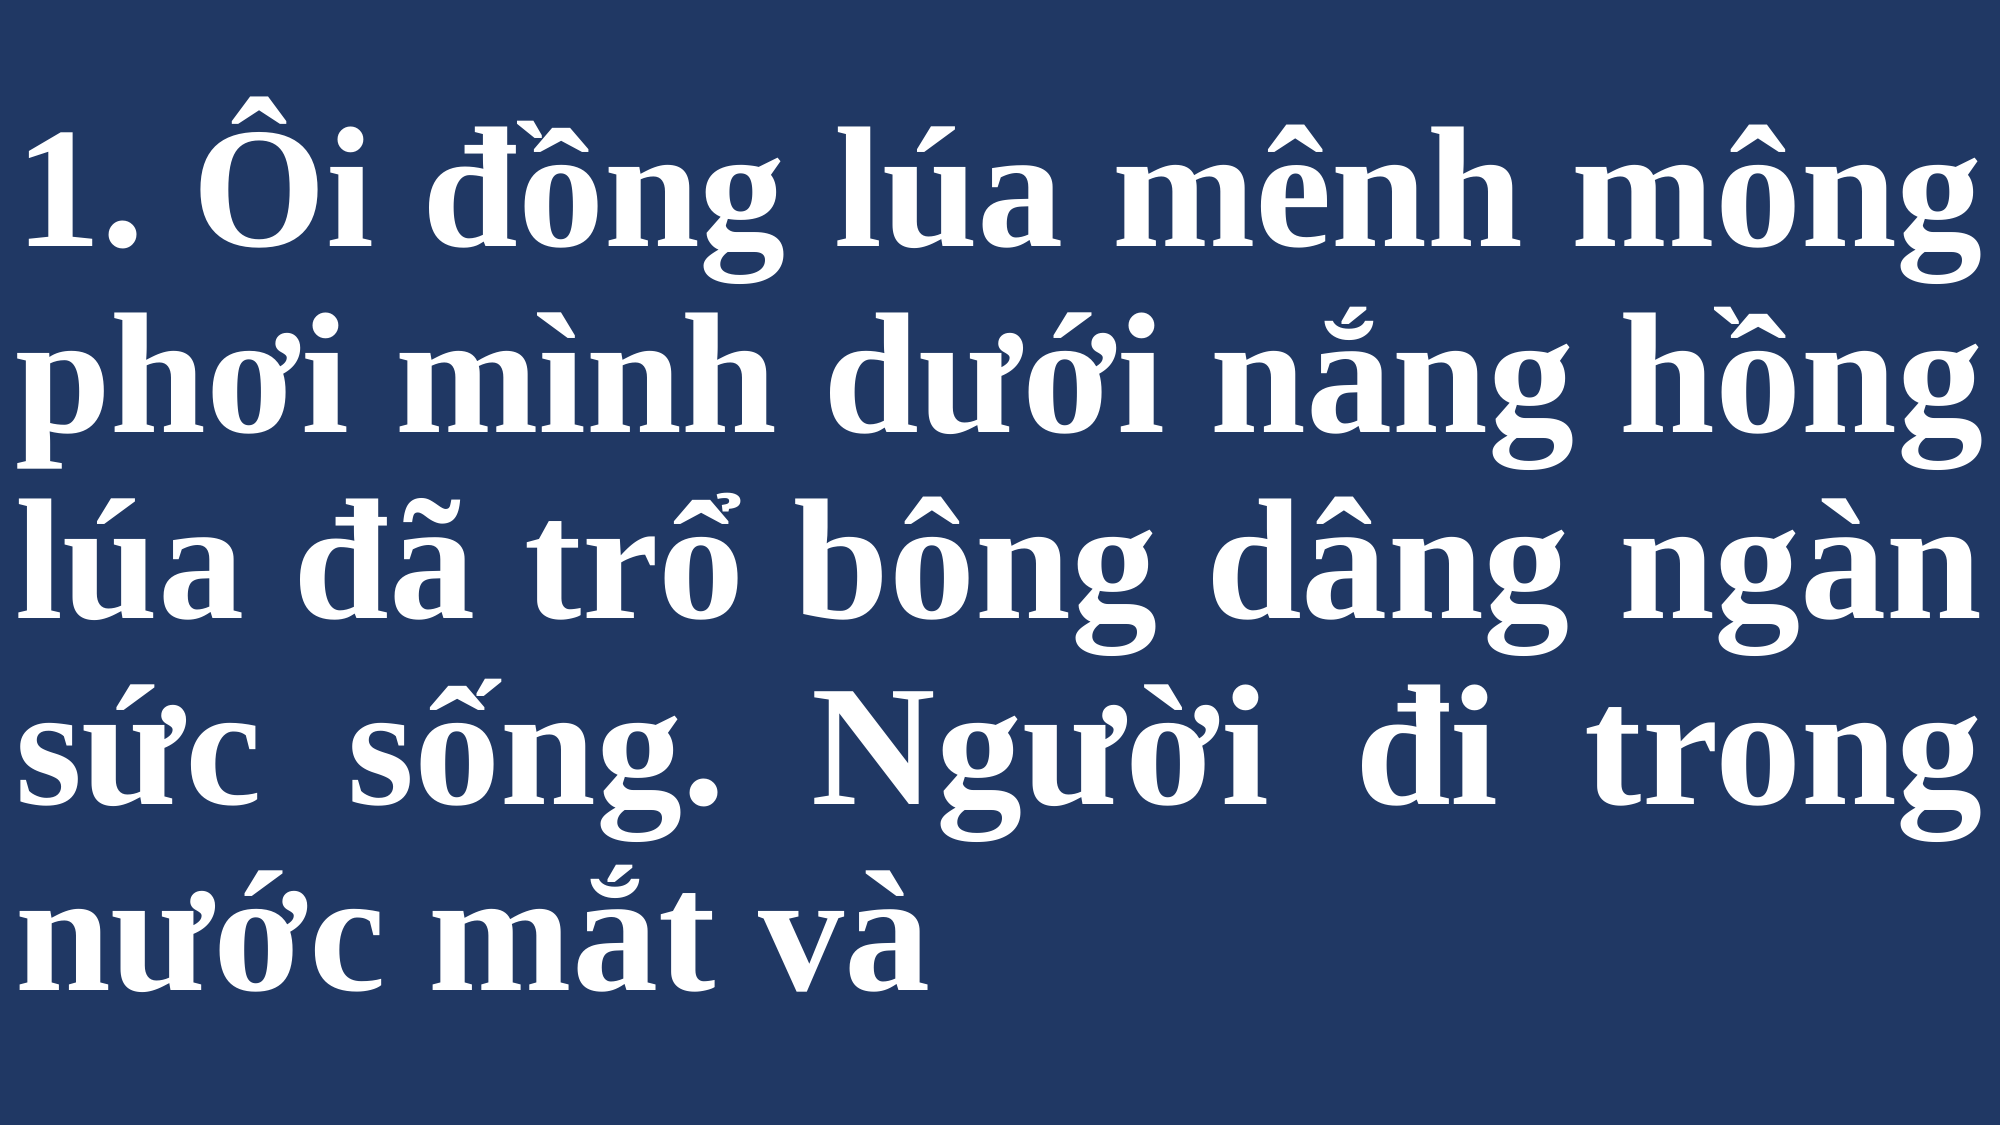

# 1. Ôi đồng lúa mênh mông phơi mình dưới nắng hồng lúa đã trổ bông dâng ngàn sức sống. Người đi trong nước mắt và